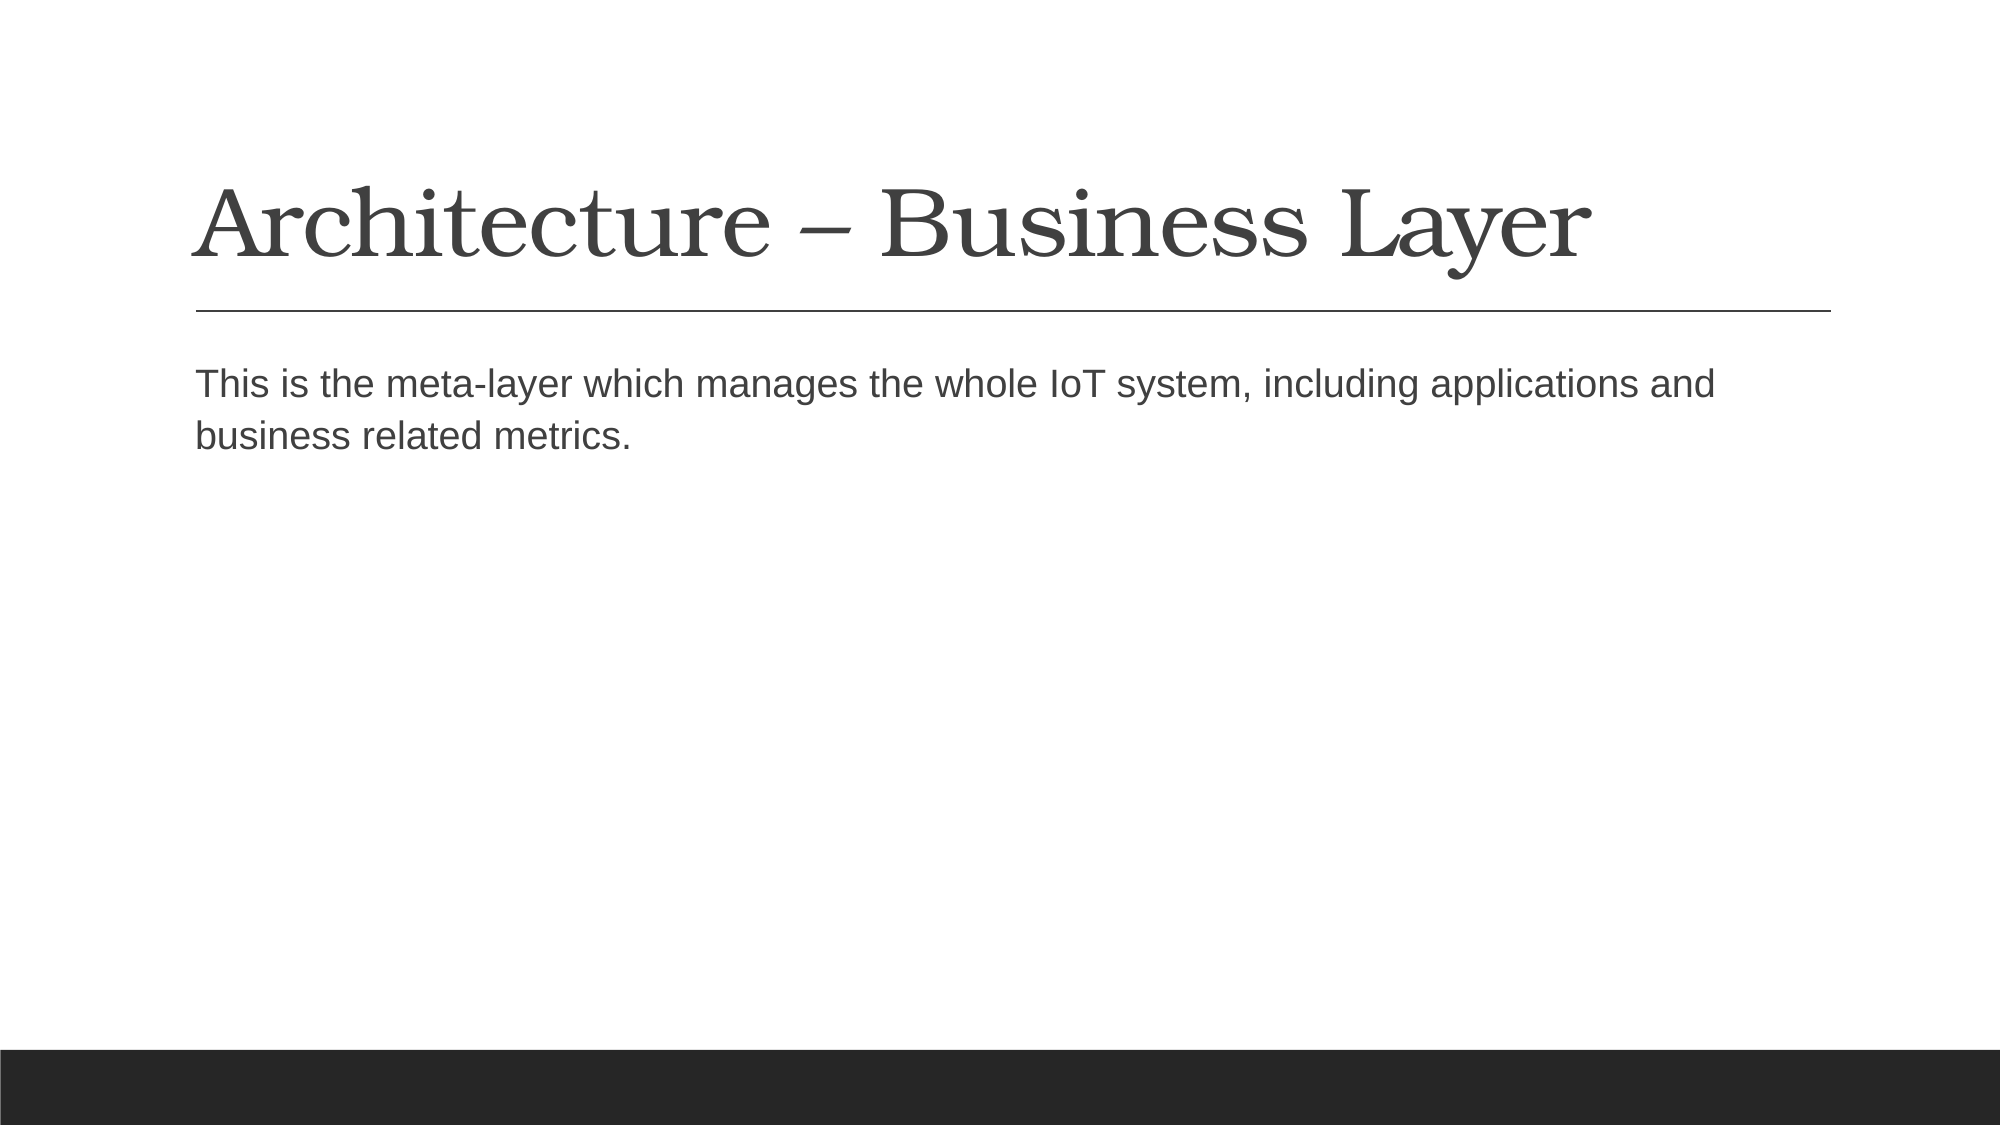

# Architecture – Business Layer
This is the meta-layer which manages the whole IoT system, including applications and business related metrics.